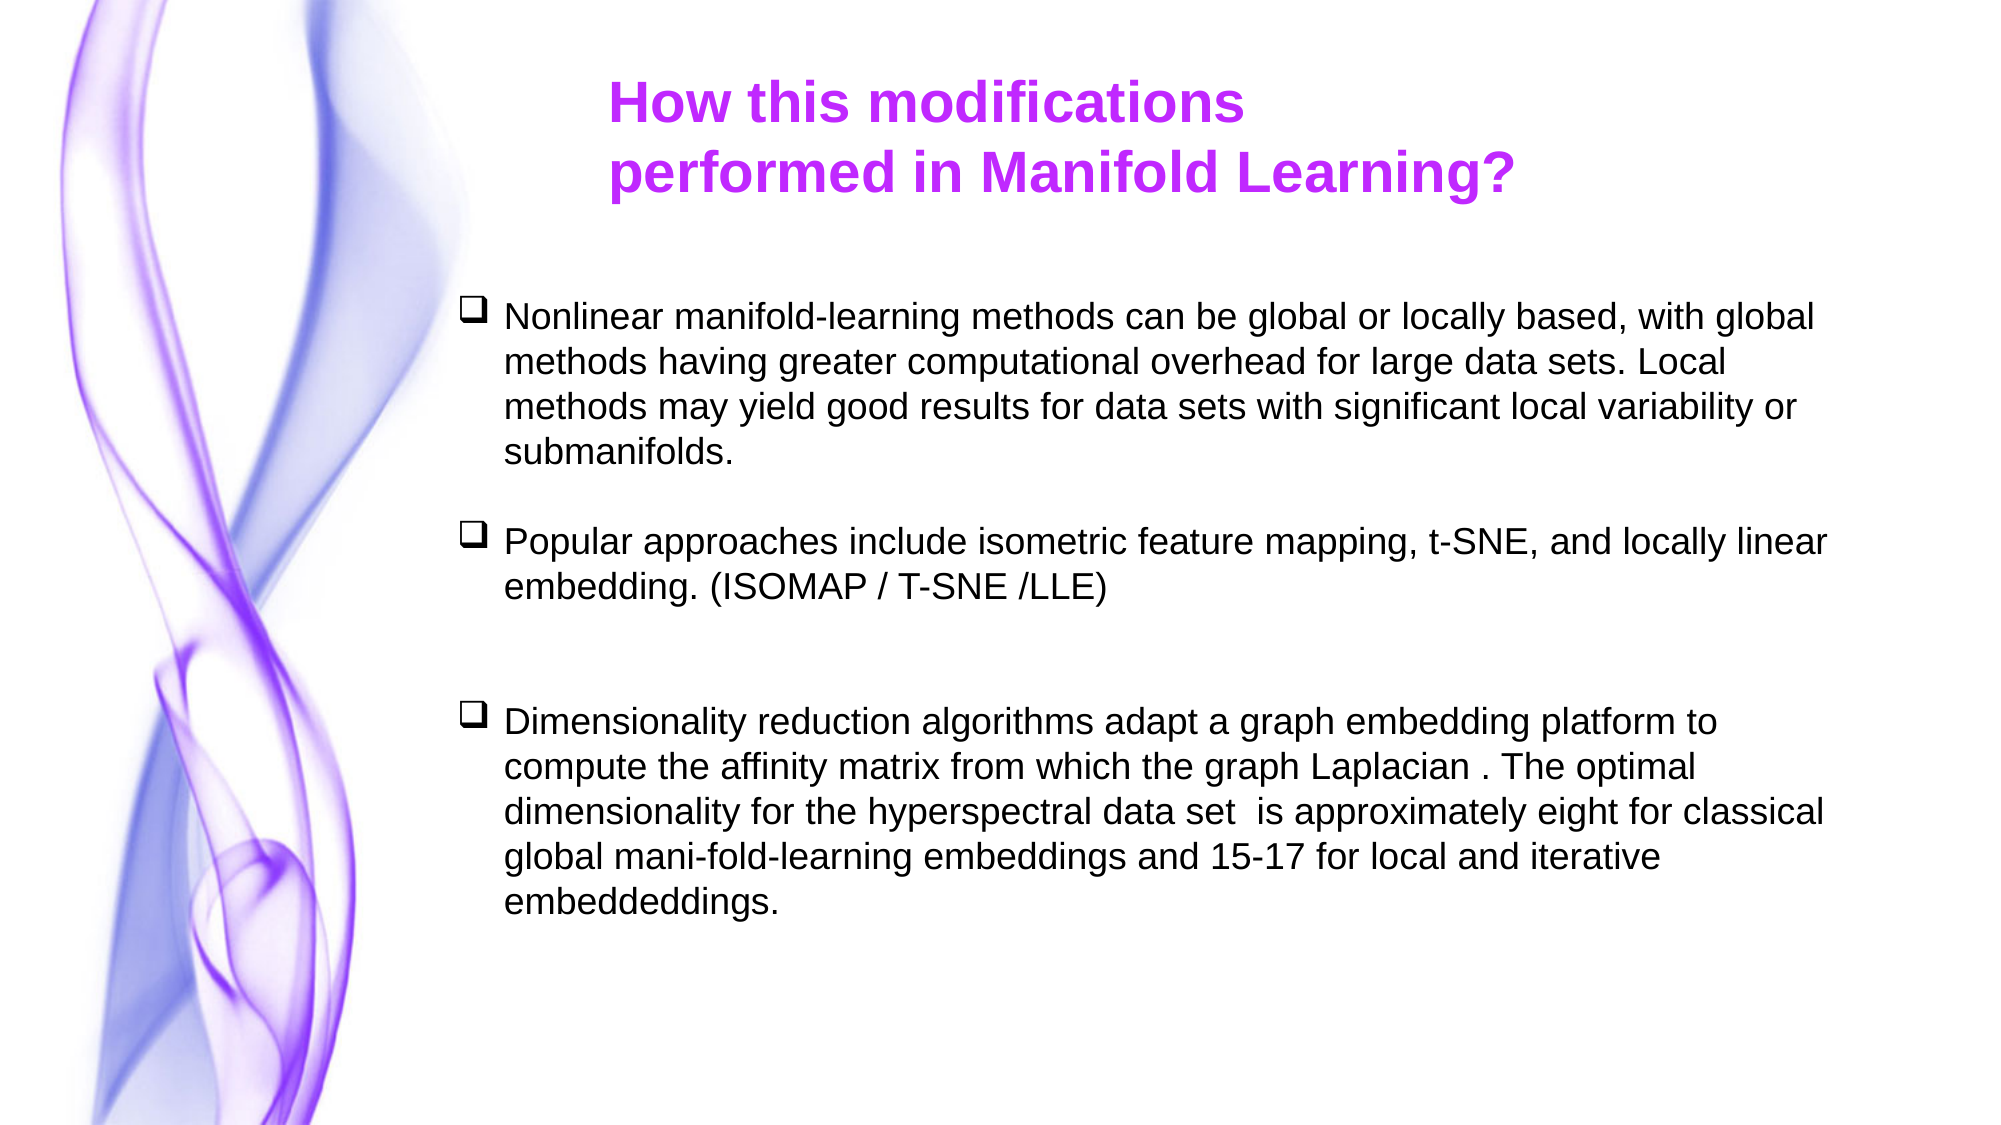

How this modifications performed in Manifold Learning?
Nonlinear manifold-learning methods can be global or locally based, with global methods having greater computational overhead for large data sets. Local methods may yield good results for data sets with significant local variability or submanifolds.

Popular approaches include isometric feature mapping, t-SNE, and locally linear embedding. (ISOMAP / T-SNE /LLE)

Dimensionality reduction algorithms adapt a graph embedding platform to compute the affinity matrix from which the graph Laplacian . The optimal dimensionality for the hyperspectral data set  is approximately eight for classical global mani-fold-learning embeddings and 15-17 for local and iterative embeddeddings.